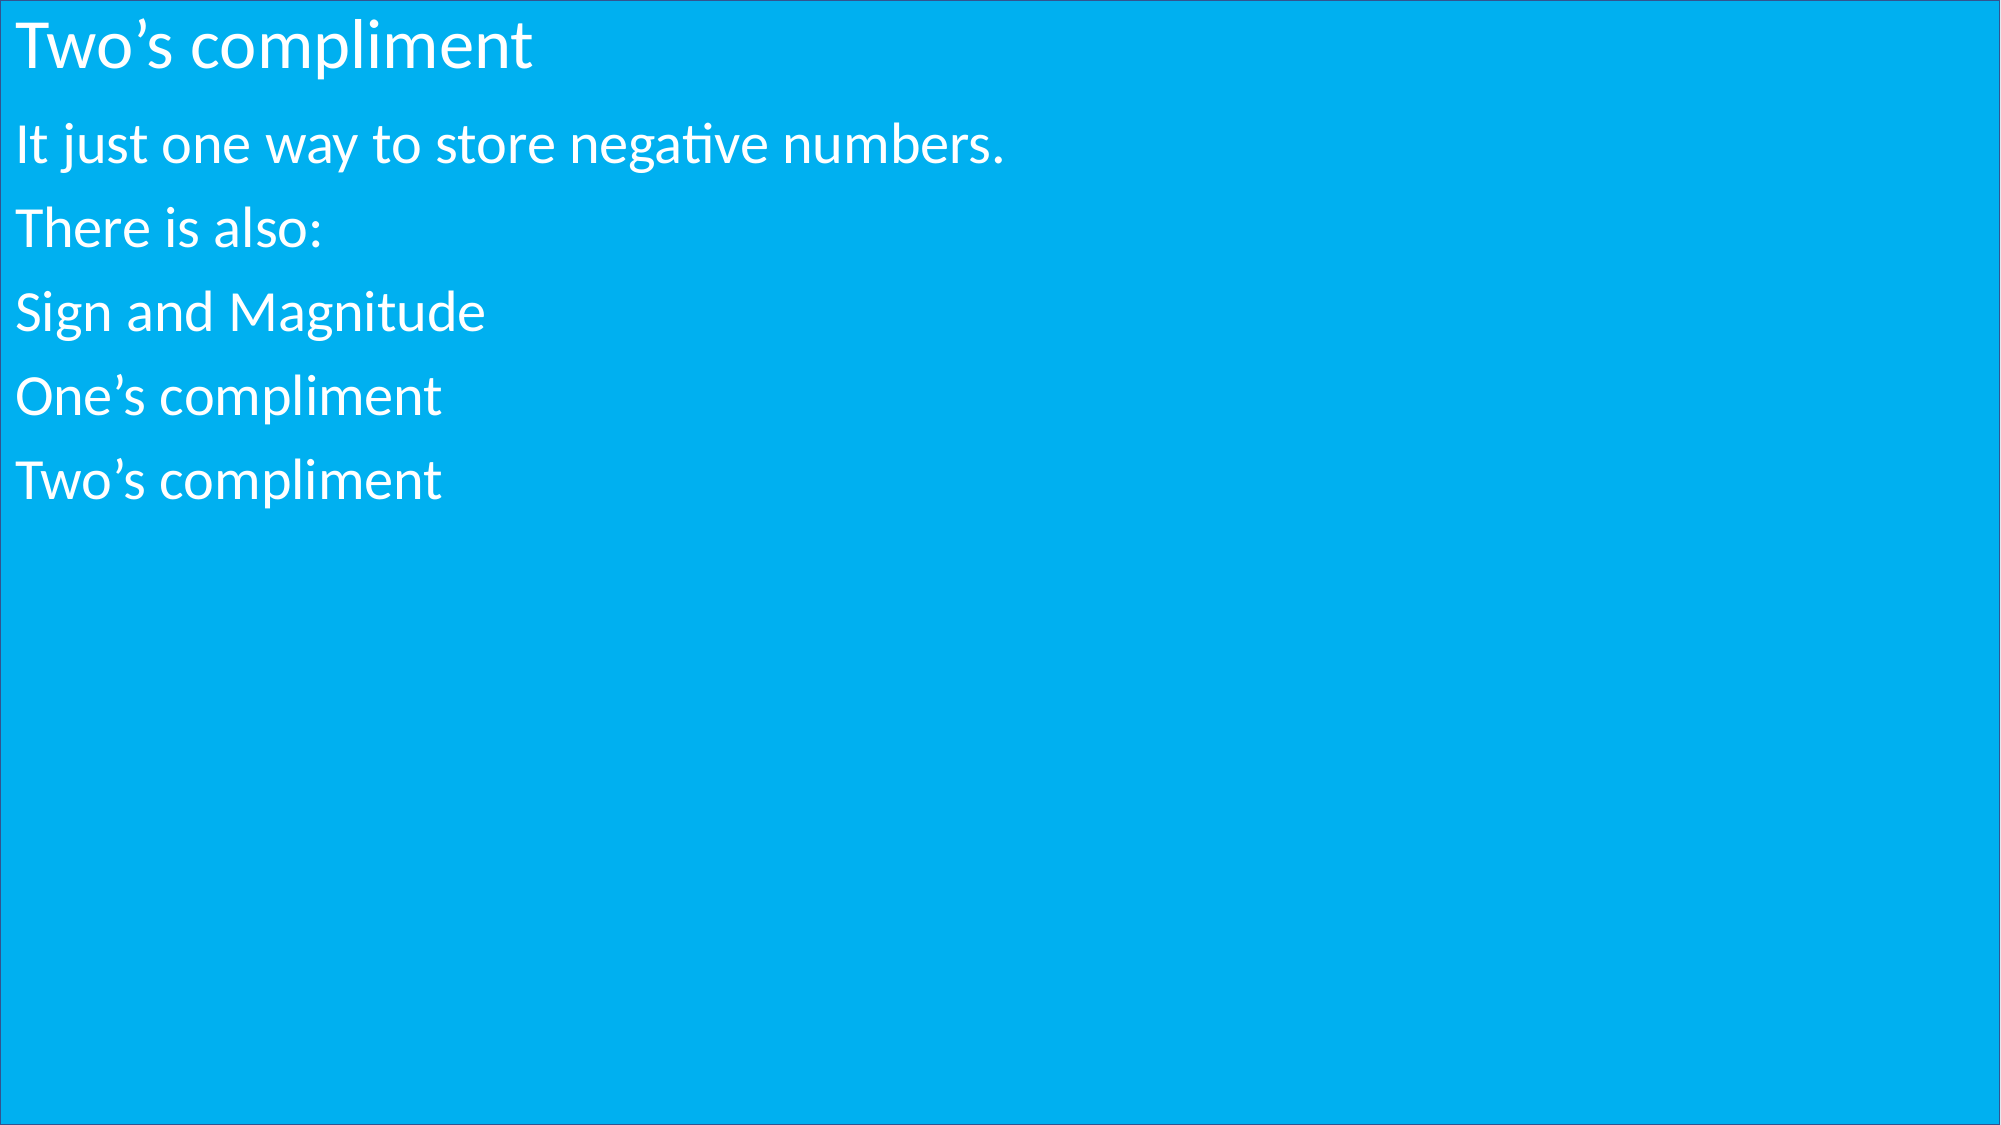

# Two’s compliment
It just one way to store negative numbers.
There is also:
Sign and Magnitude
One’s compliment
Two’s compliment